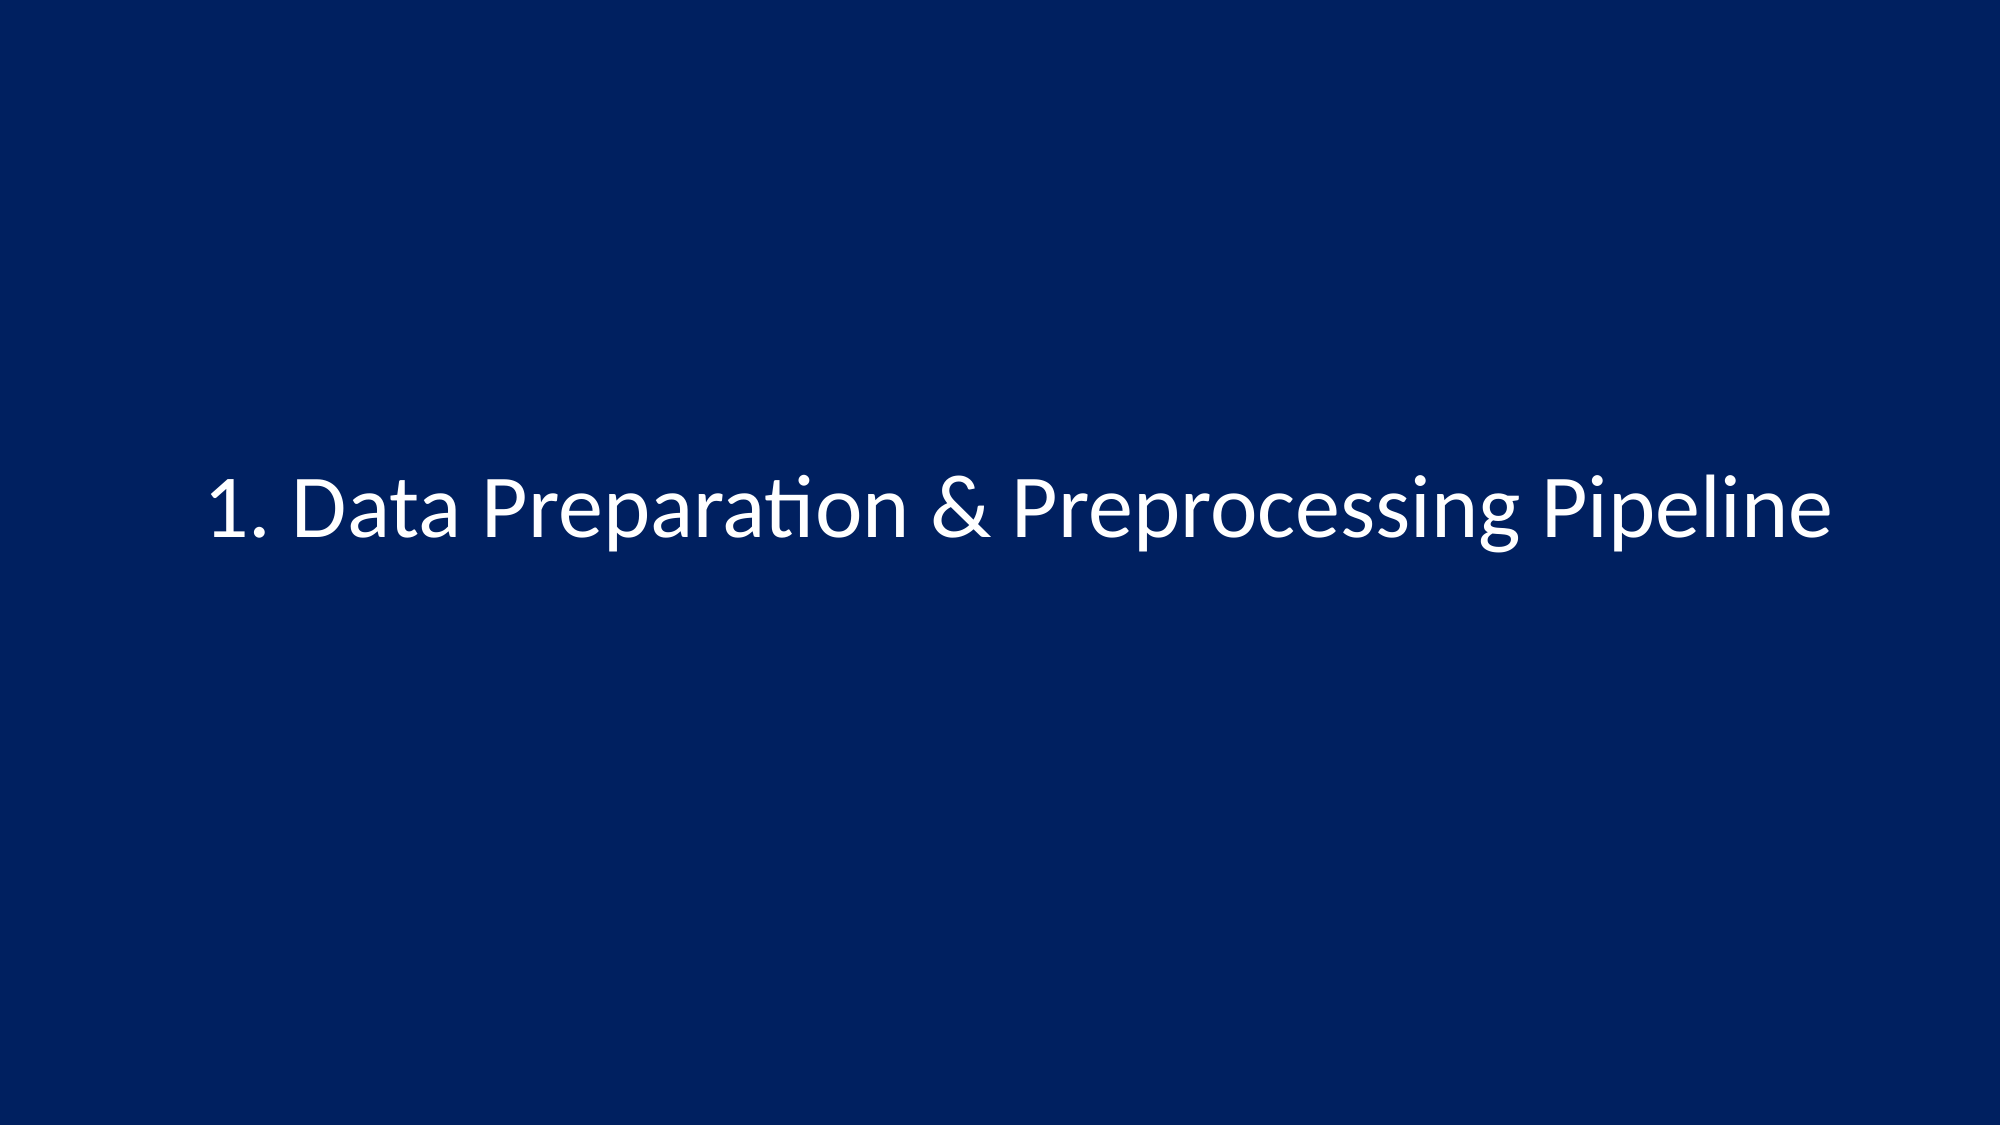

# 1. Data Preparation & Preprocessing Pipeline